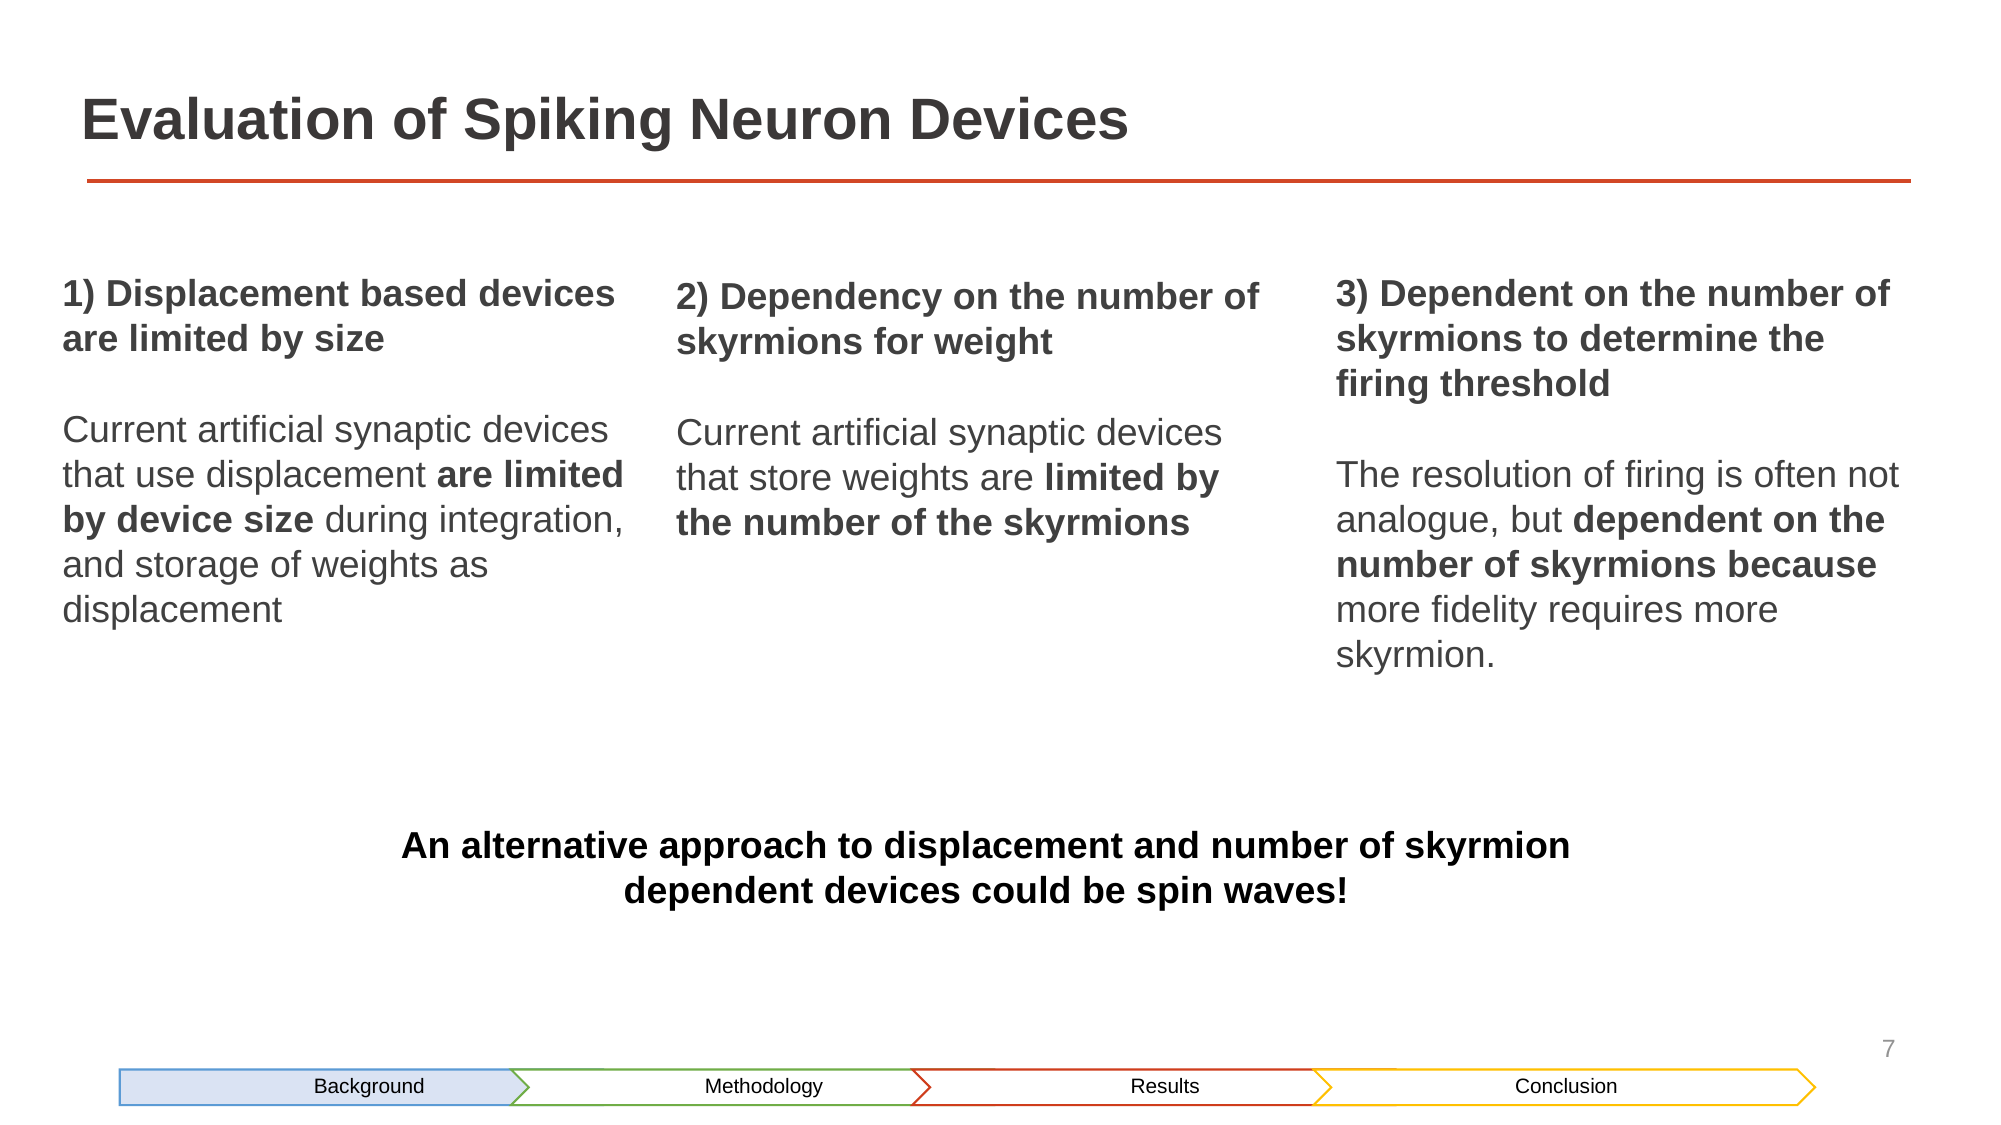

# Evaluation of Spiking Neuron Devices
1) Displacement based devices are limited by size
Current artificial synaptic devices that use displacement are limited by device size during integration, and storage of weights as displacement
3) Dependent on the number of skyrmions to determine the firing threshold
The resolution of firing is often not analogue, but dependent on the number of skyrmions because more fidelity requires more skyrmion.

2) Dependency on the number of skyrmions for weight
Current artificial synaptic devices that store weights are limited by the number of the skyrmions

An alternative approach to displacement and number of skyrmion dependent devices could be spin waves!
7
Background
Methodology
Results
Conclusion